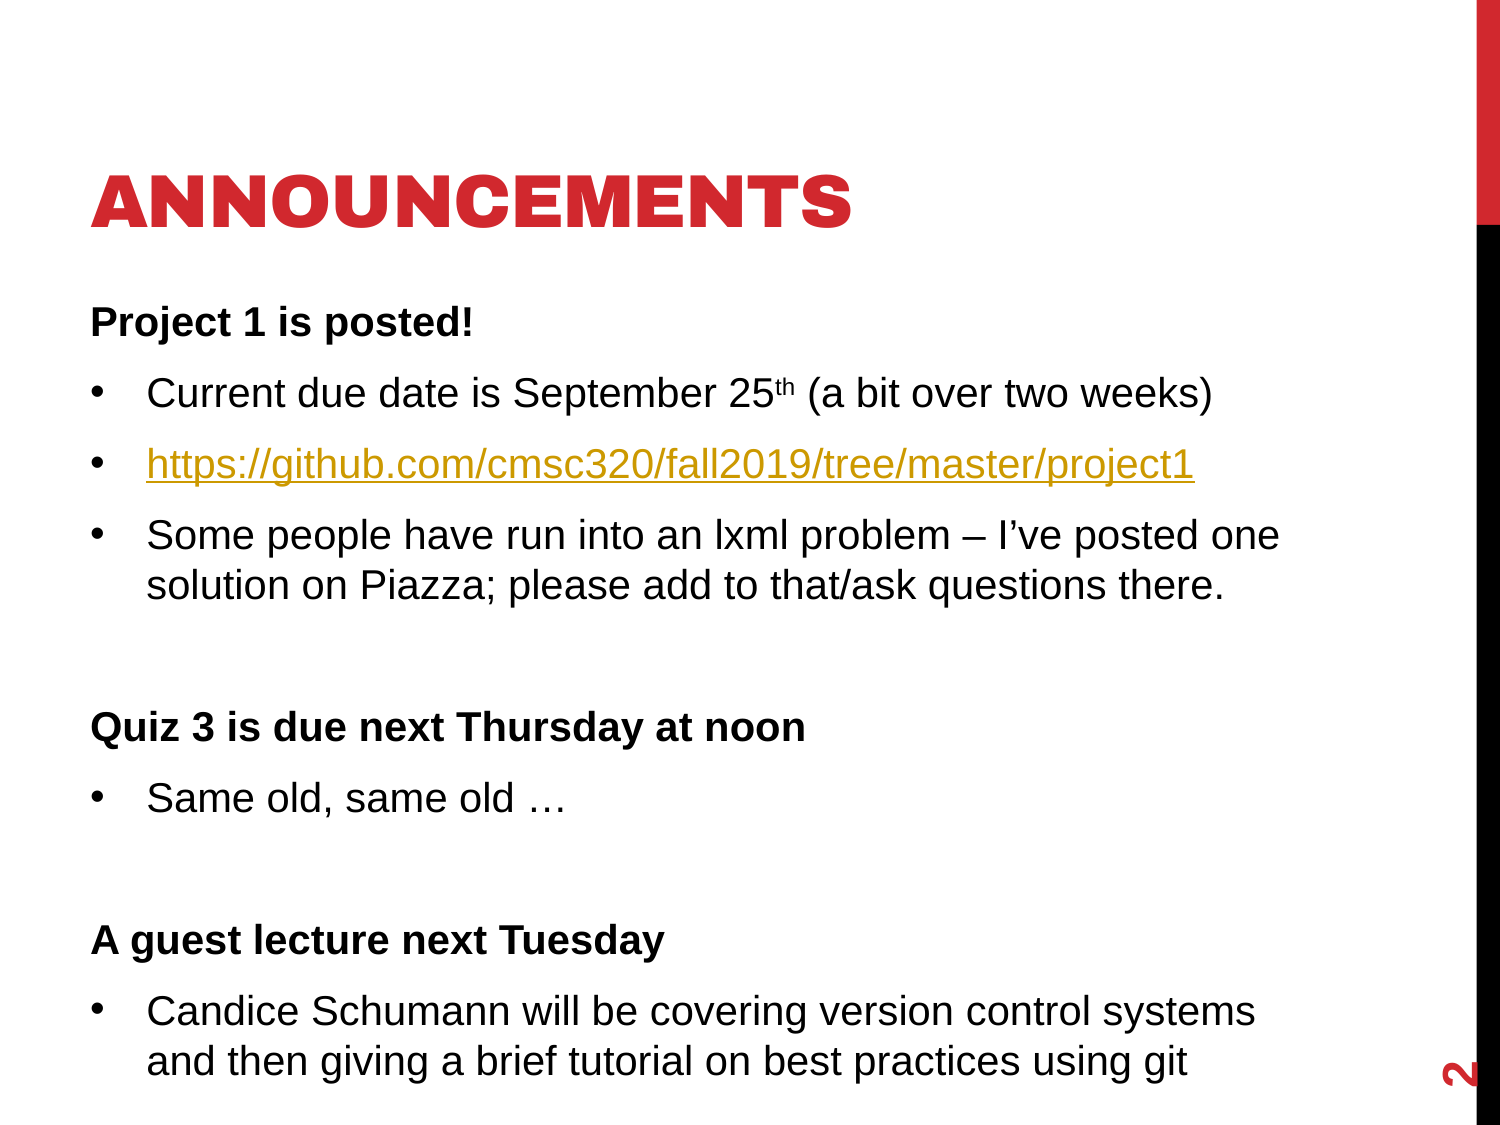

# Announcements
Project 1 is posted!
Current due date is September 25th (a bit over two weeks)
https://github.com/cmsc320/fall2019/tree/master/project1
Some people have run into an lxml problem – I’ve posted one solution on Piazza; please add to that/ask questions there.

Quiz 3 is due next Thursday at noon
Same old, same old …

A guest lecture next Tuesday
Candice Schumann will be covering version control systems and then giving a brief tutorial on best practices using git

2